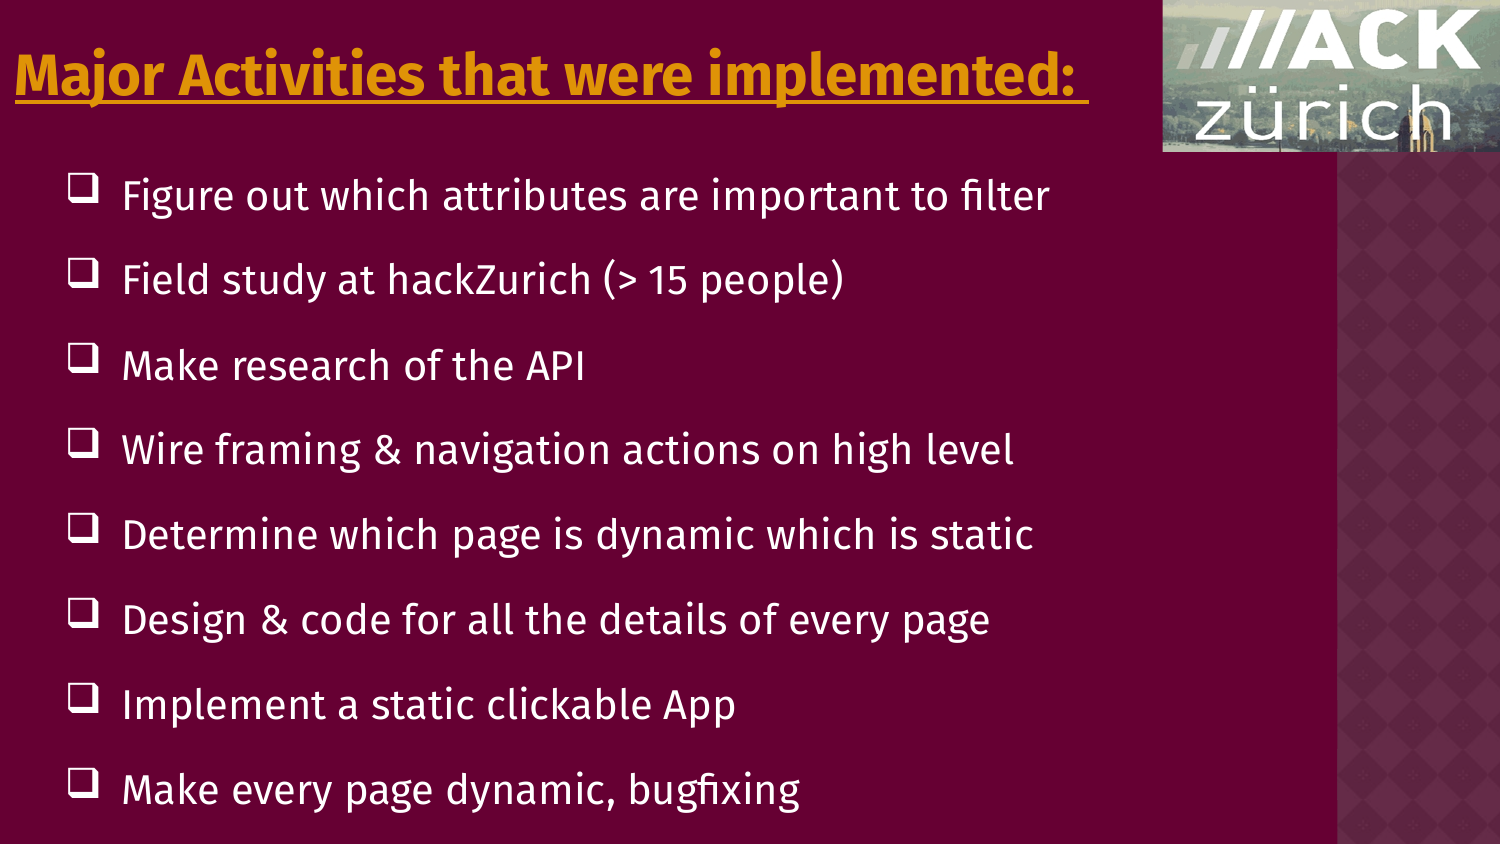

Major Activities that were implemented:
Figure out which attributes are important to filter
Field study at hackZurich (> 15 people)
Make research of the API
Wire framing & navigation actions on high level
Determine which page is dynamic which is static
Design & code for all the details of every page
Implement a static clickable App
Make every page dynamic, bugfixing